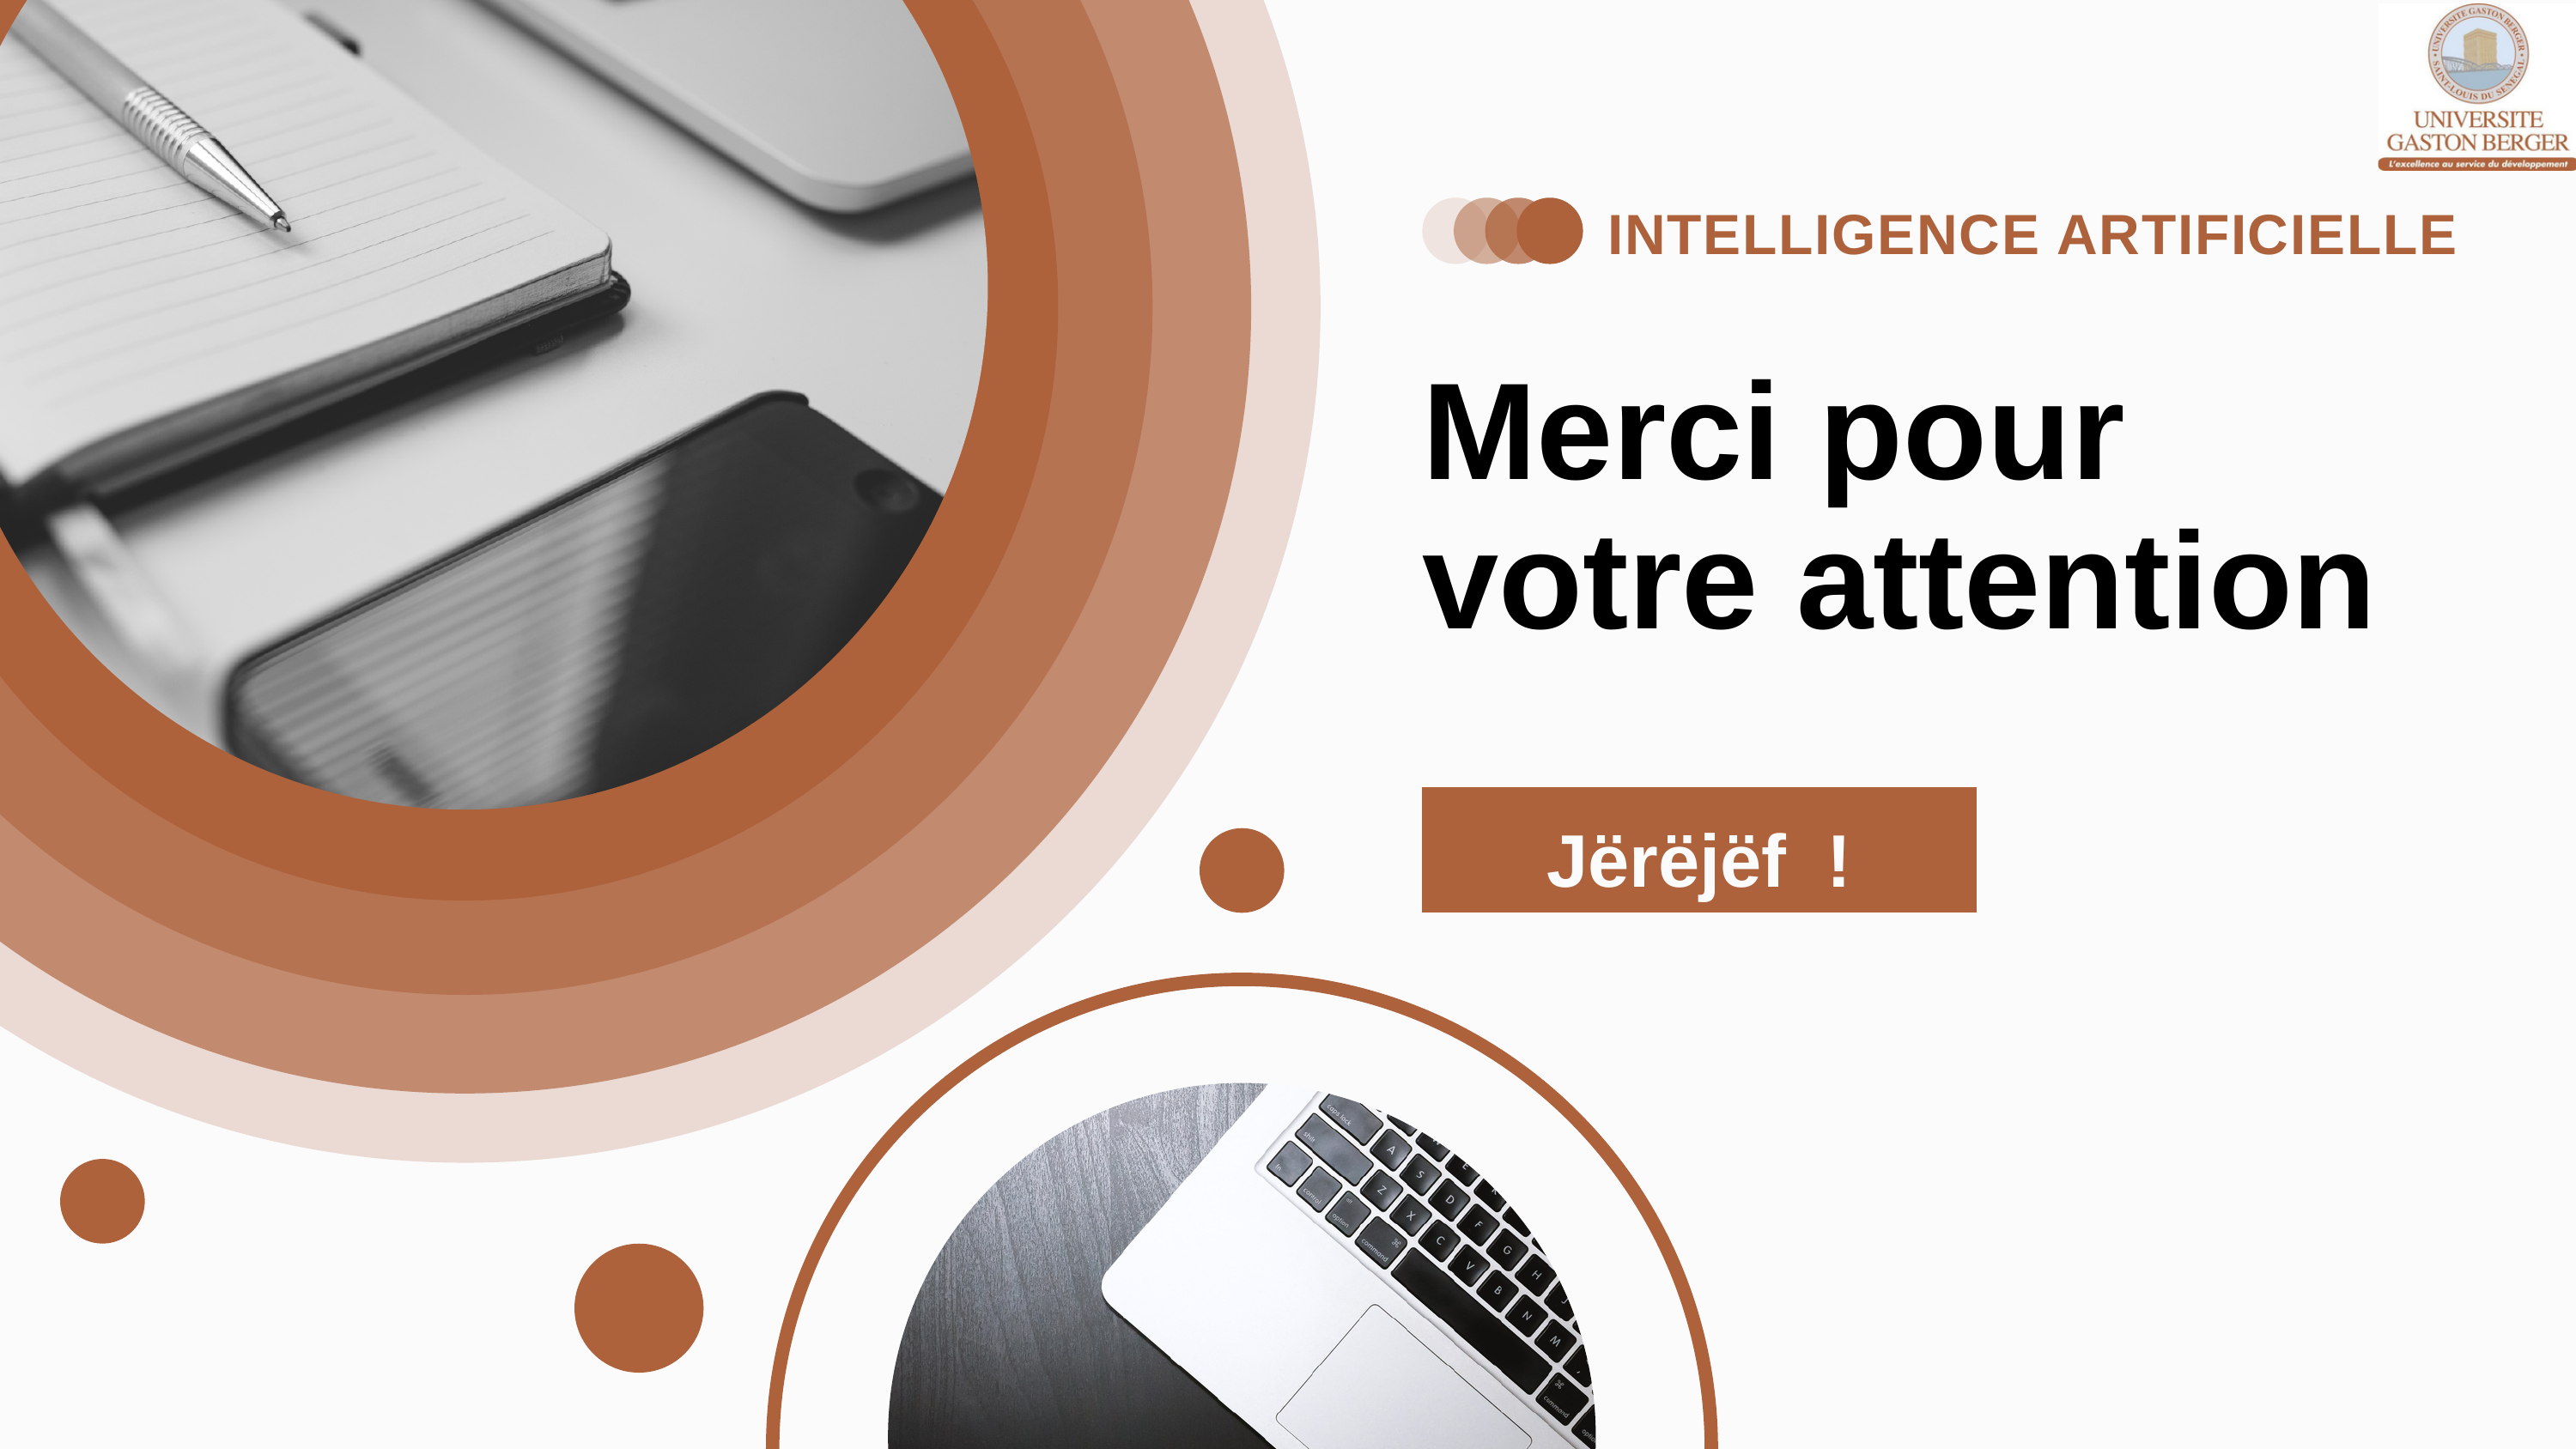

INTELLIGENCE ARTIFICIELLE

Merci pour
votre attention

Jërëjëf  !